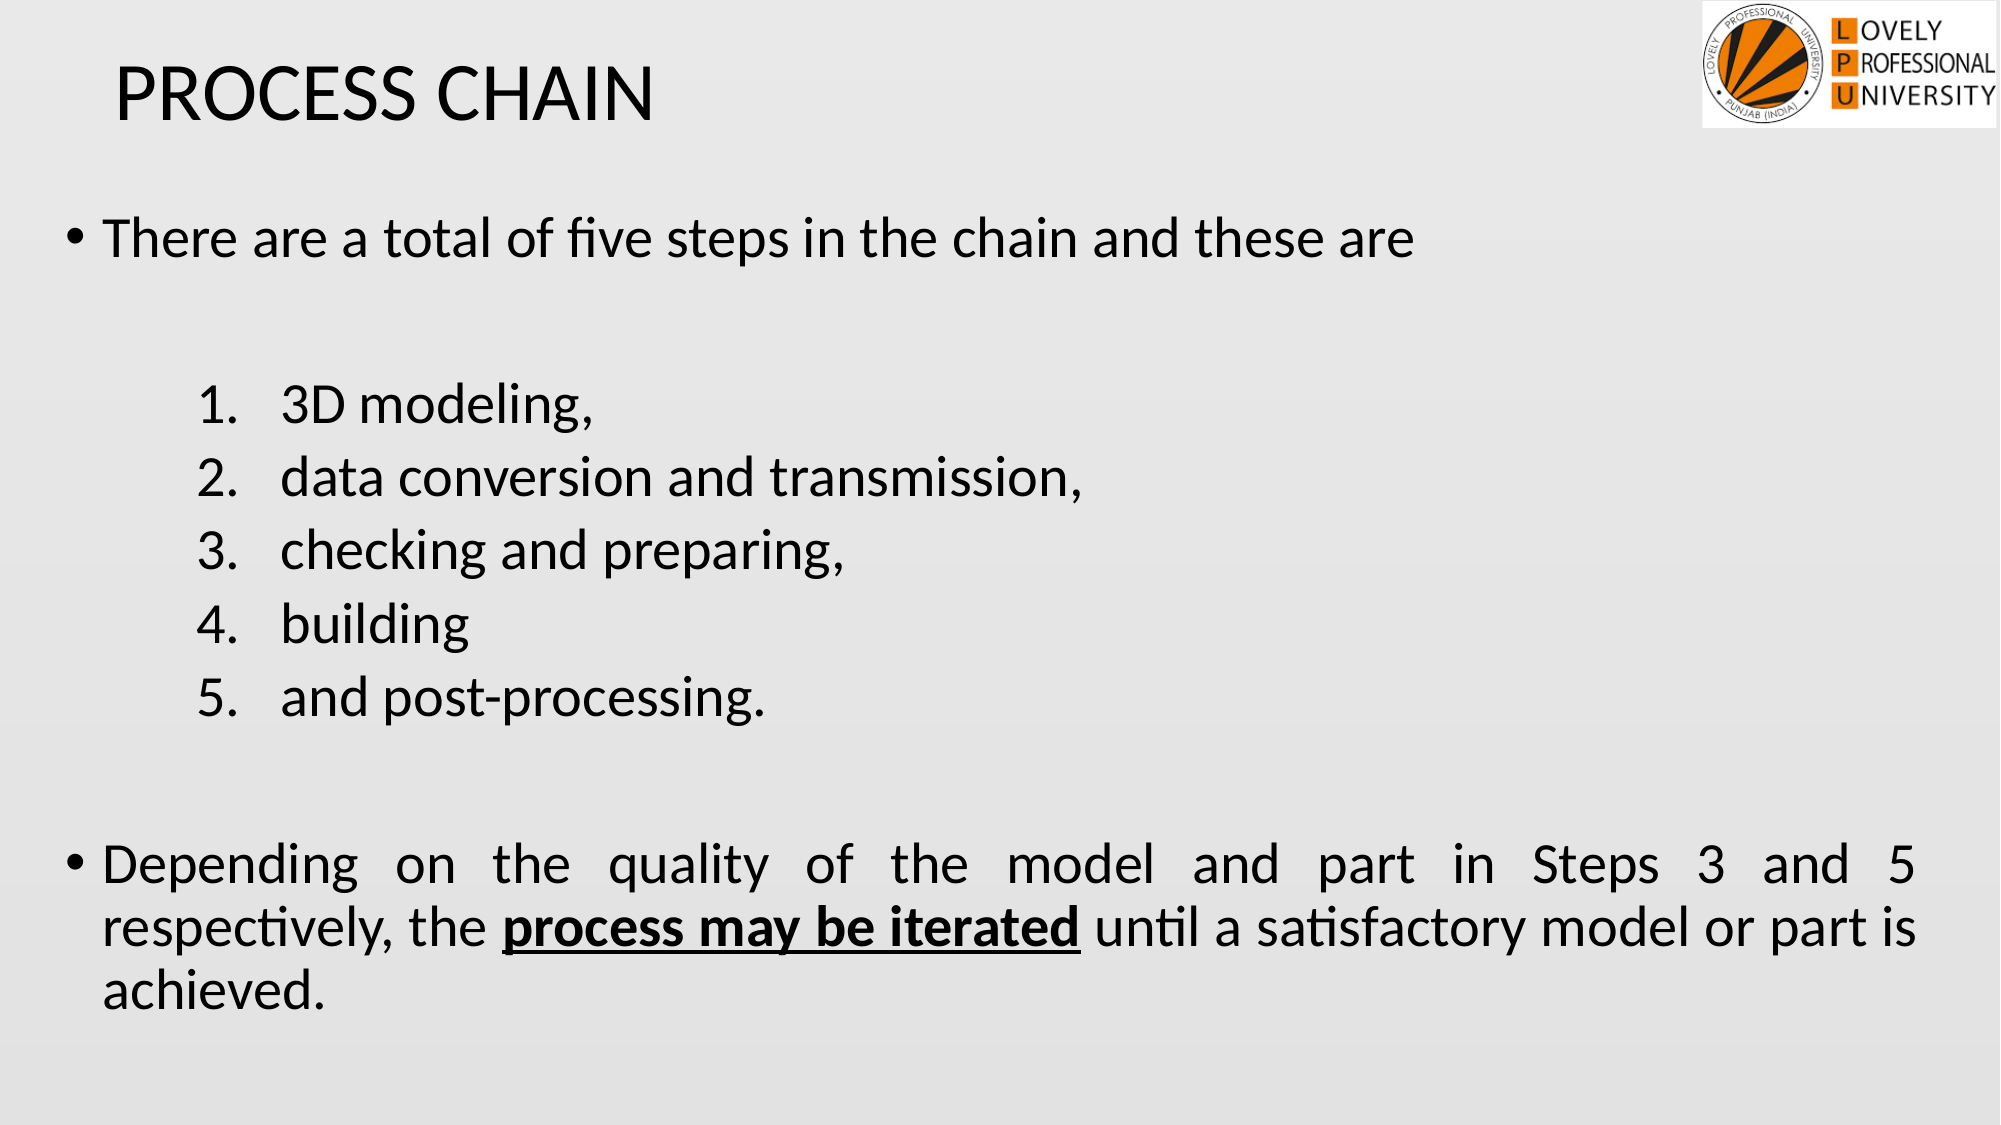

# PROCESS CHAIN
There are a total of five steps in the chain and these are

3D modeling,
data conversion and transmission,
checking and preparing,
building
and post-processing.

Depending on the quality of the model and part in Steps 3 and 5 respectively, the process may be iterated until a satisfactory model or part is achieved.